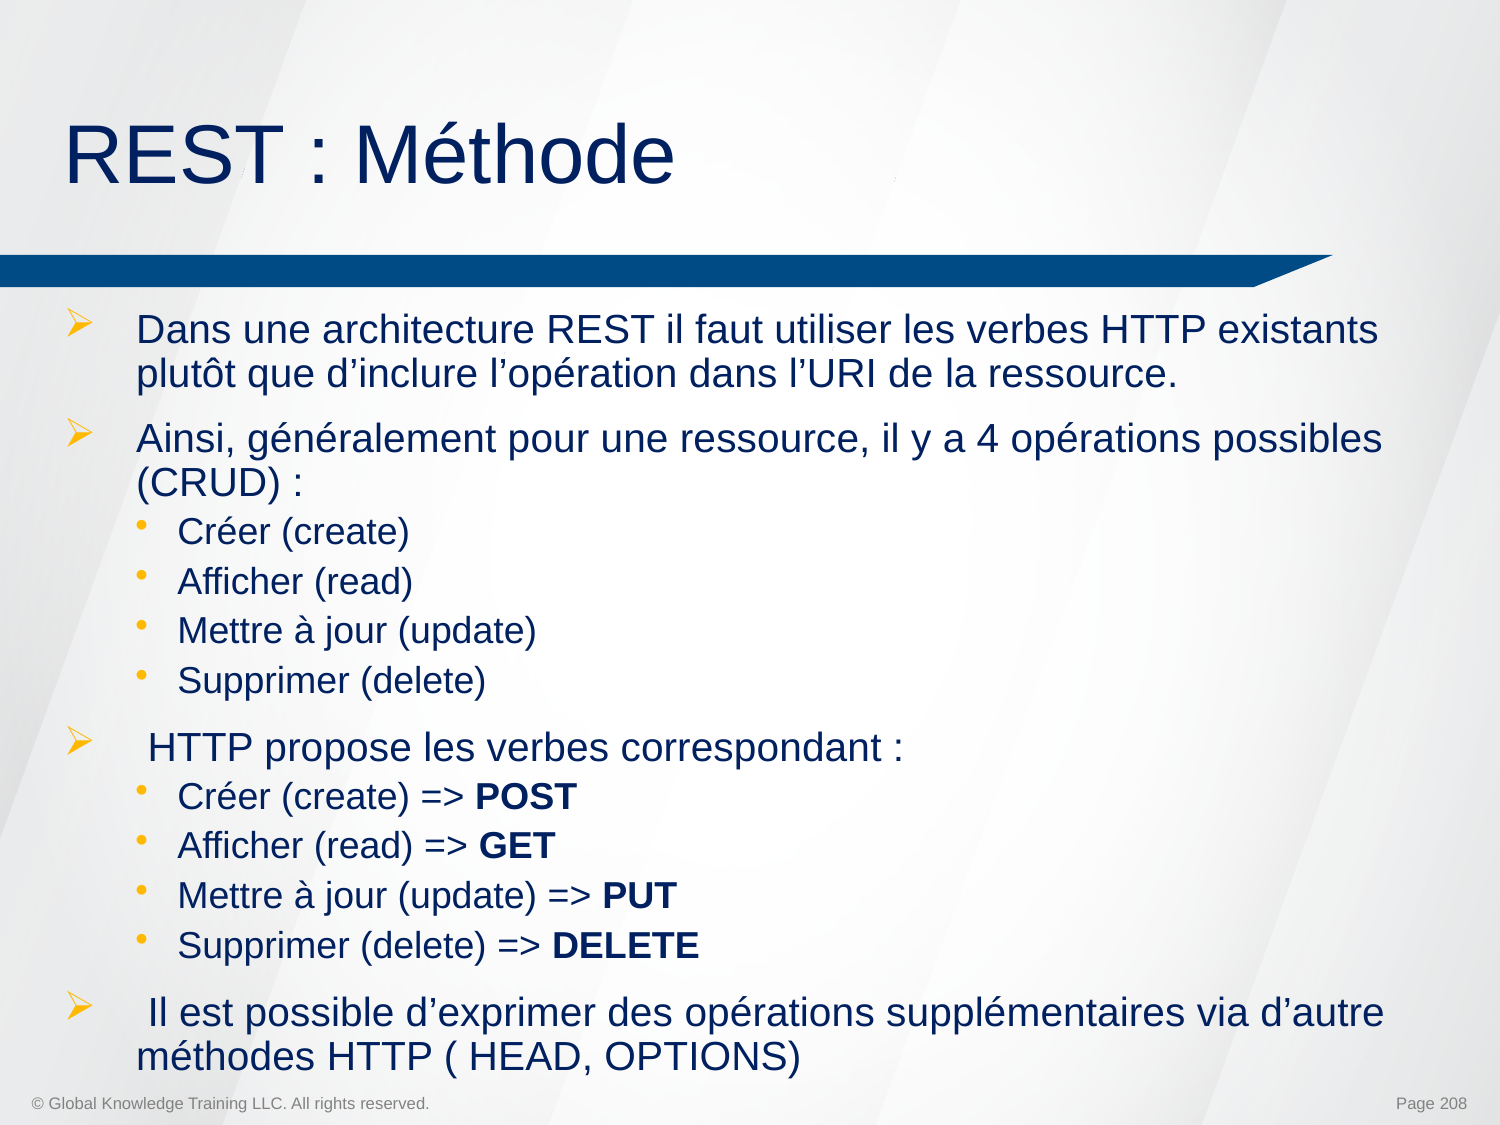

# REST : Méthode
Dans une architecture REST il faut utiliser les verbes HTTP existants plutôt que d’inclure l’opération dans l’URI de la ressource.
Ainsi, généralement pour une ressource, il y a 4 opérations possibles (CRUD) :
Créer (create)
Afficher (read)
Mettre à jour (update)
Supprimer (delete)
 HTTP propose les verbes correspondant :
Créer (create) => POST
Afficher (read) => GET
Mettre à jour (update) => PUT
Supprimer (delete) => DELETE
 Il est possible d’exprimer des opérations supplémentaires via d’autre méthodes HTTP ( HEAD, OPTIONS)